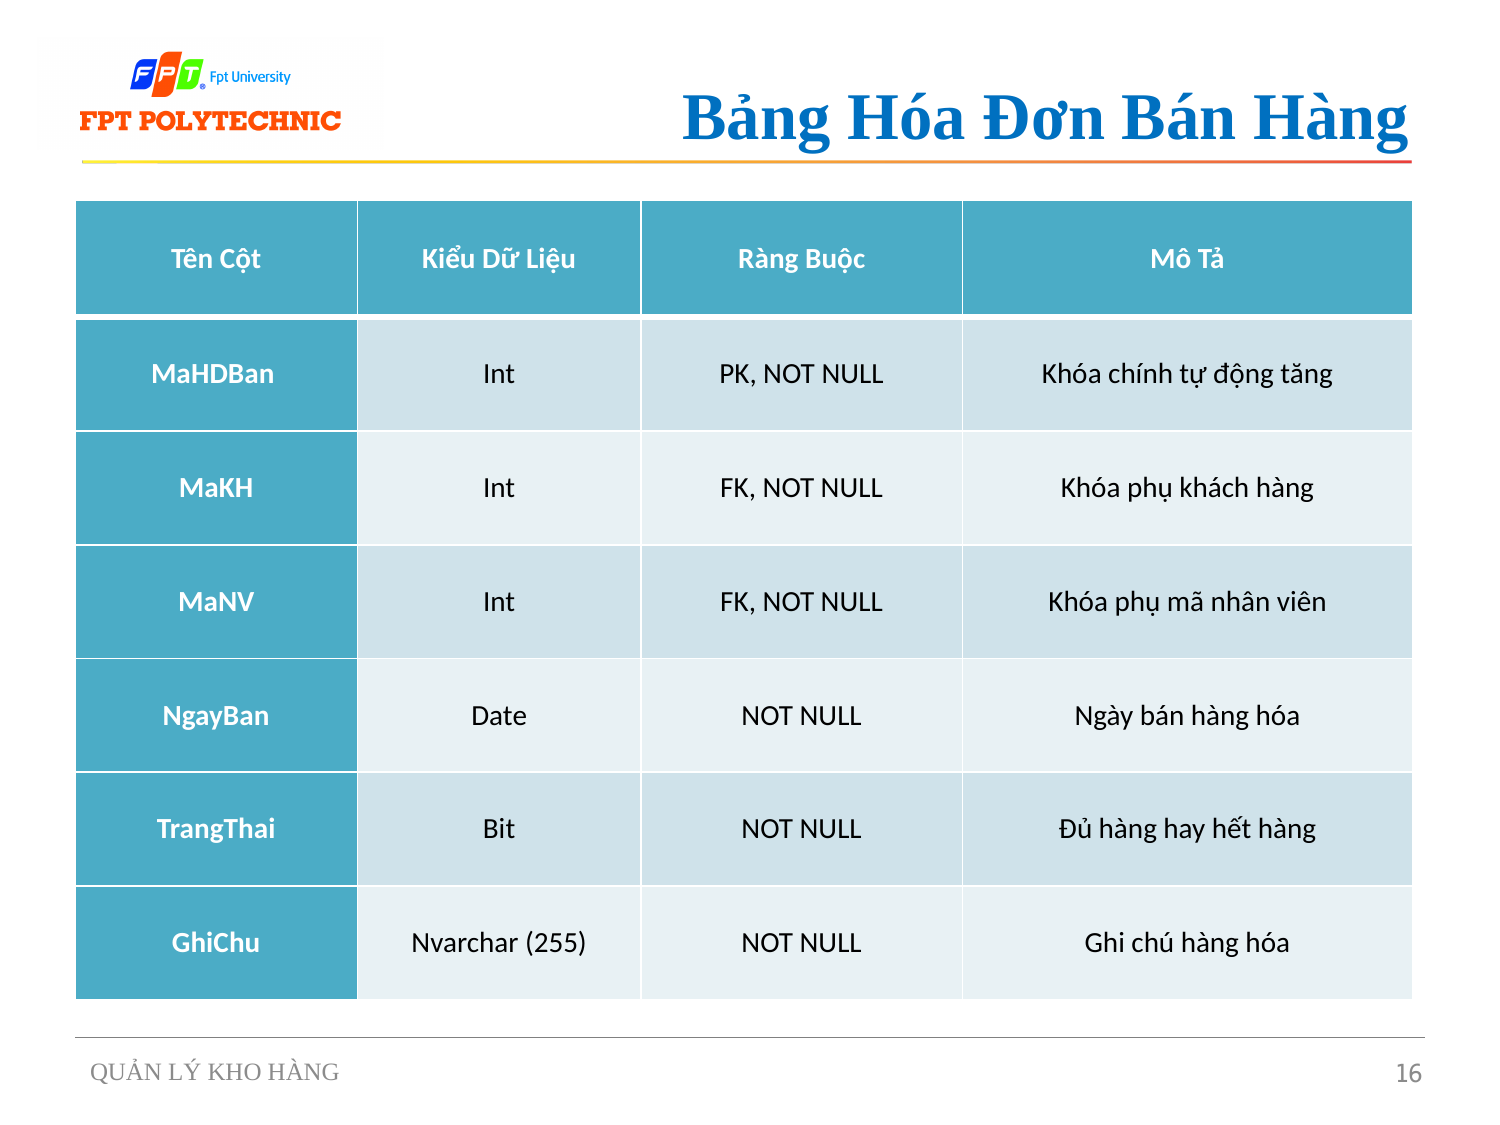

# Bảng Hóa Đơn Bán Hàng
| Tên Cột | Kiểu Dữ Liệu | Ràng Buộc | Mô Tả |
| --- | --- | --- | --- |
| MaHDBan | Int | PK, NOT NULL | Khóa chính tự động tăng |
| MaKH | Int | FK, NOT NULL | Khóa phụ khách hàng |
| MaNV | Int | FK, NOT NULL | Khóa phụ mã nhân viên |
| NgayBan | Date | NOT NULL | Ngày bán hàng hóa |
| TrangThai | Bit | NOT NULL | Đủ hàng hay hết hàng |
| GhiChu | Nvarchar (255) | NOT NULL | Ghi chú hàng hóa |
QUẢN LÝ KHO HÀNG
16